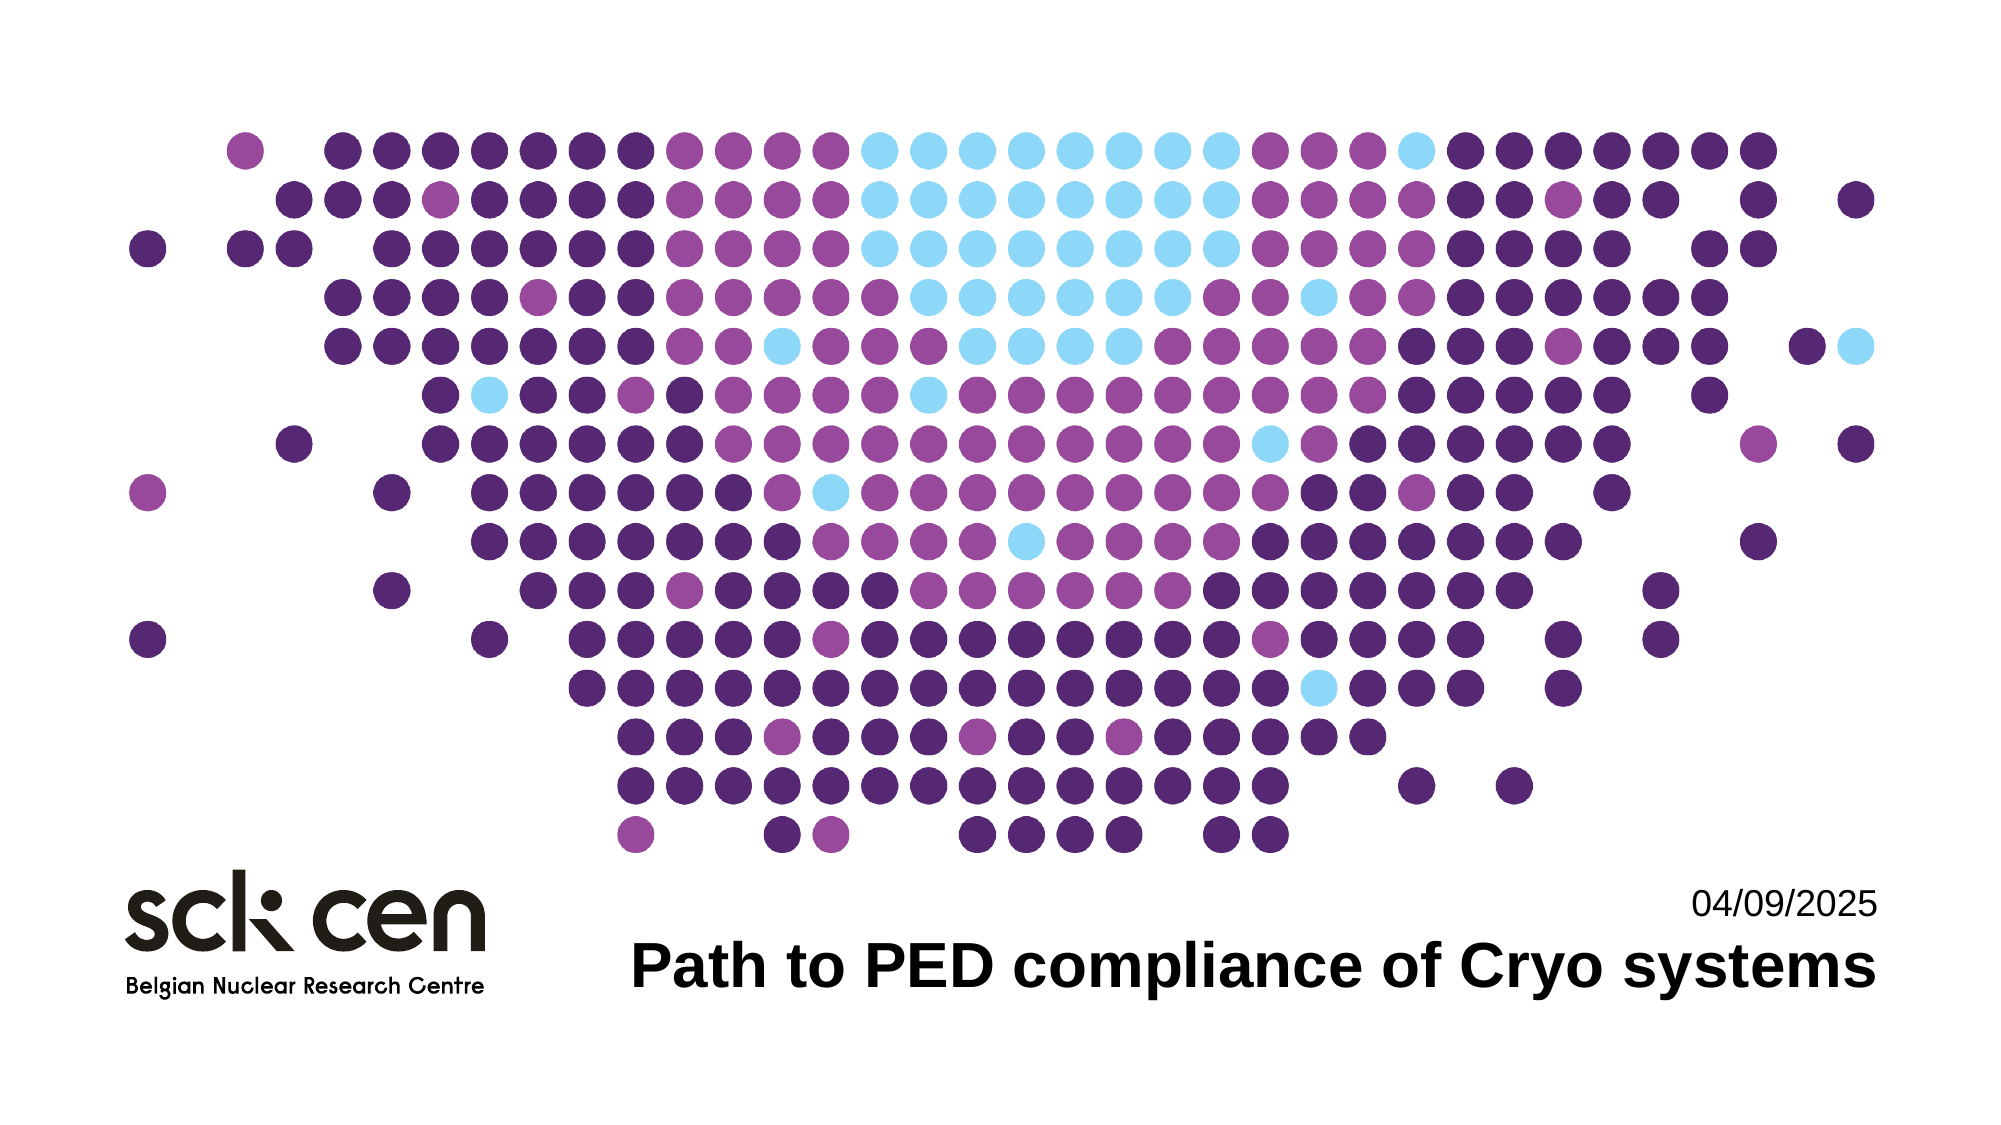

04/09/2025
# Path to PED compliance of Cryo systems